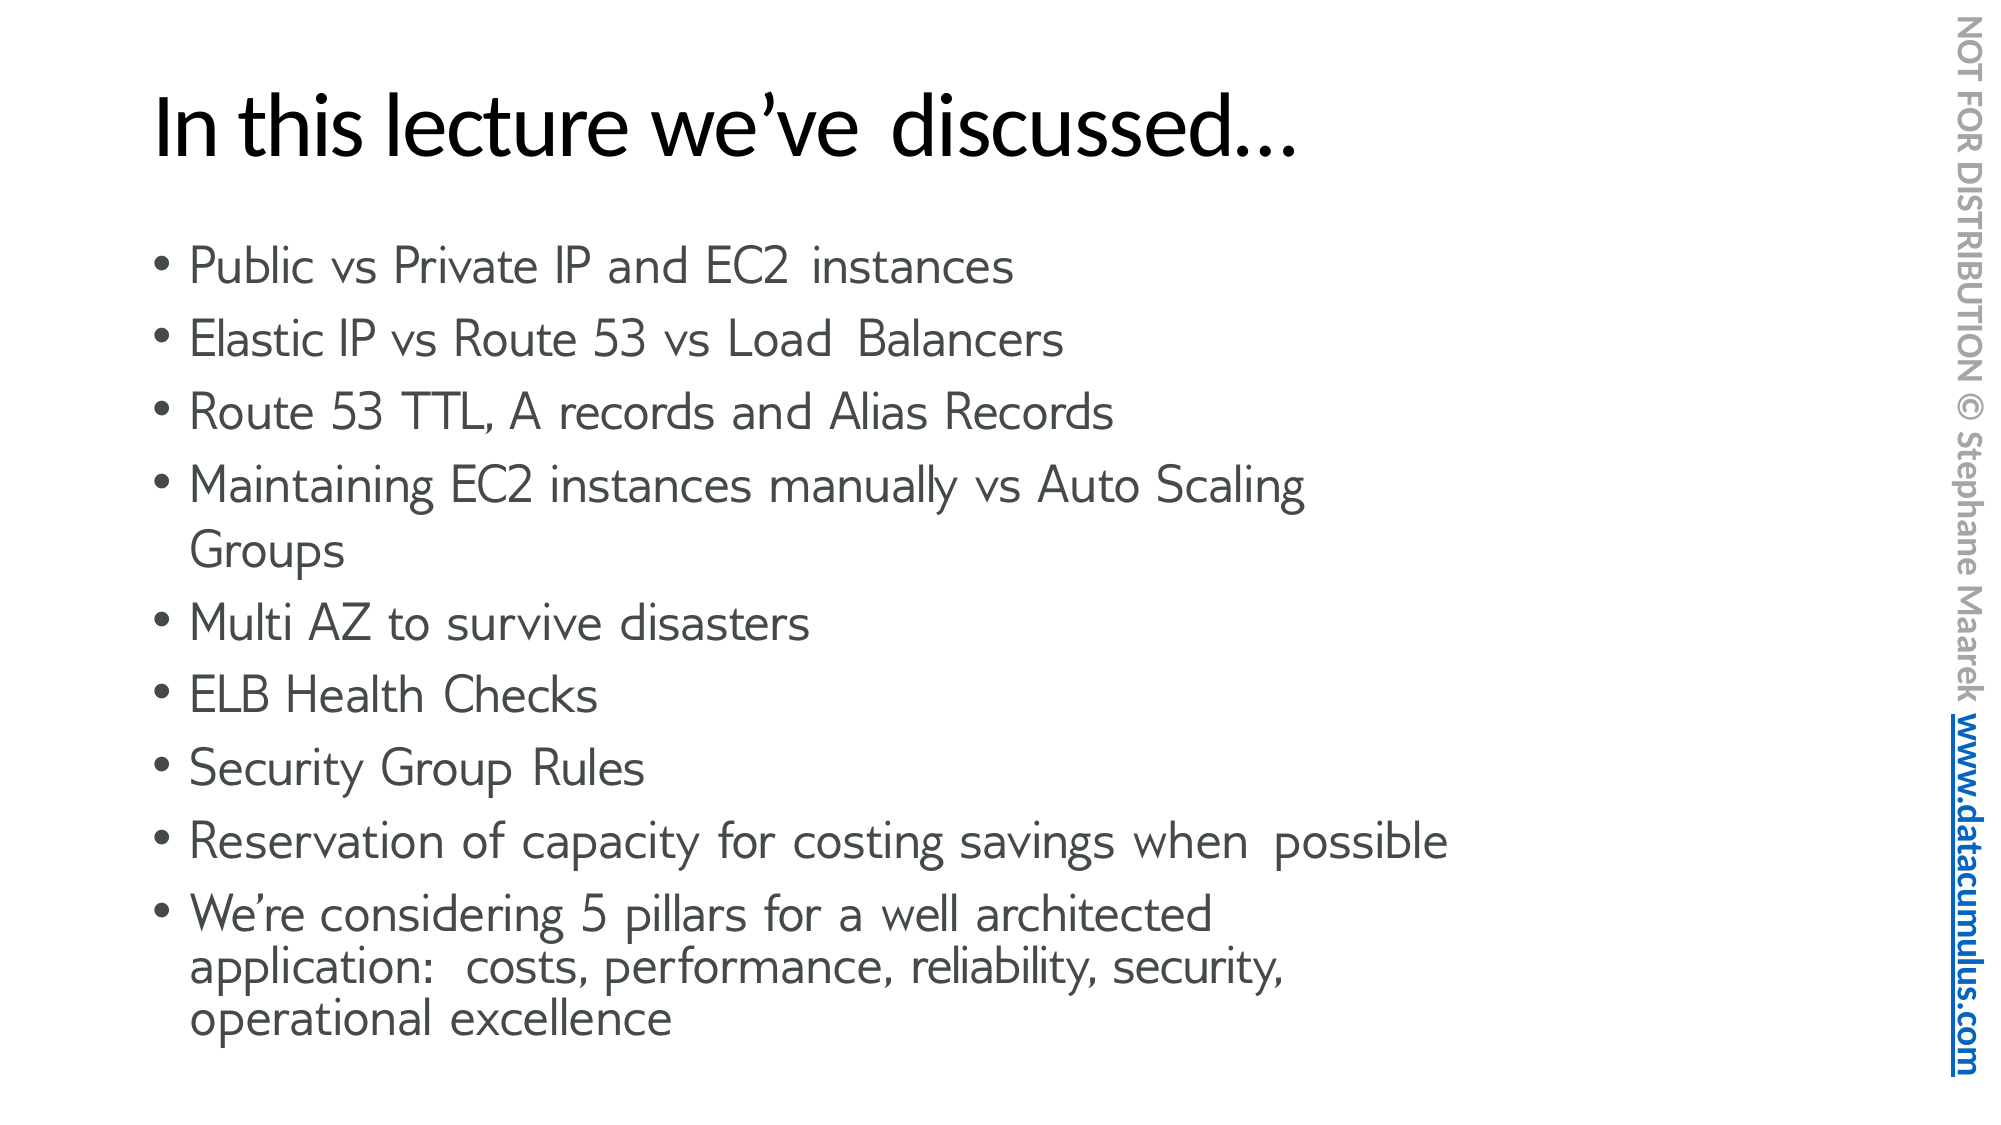

NOT FOR DISTRIBUTION © Stephane Maarek www.datacumulus.com
# In this lecture we’ve discussed…
Public vs Private IP and EC2 instances
Elastic IP vs Route 53 vs Load Balancers
Route 53 TTL, A records and Alias Records
Maintaining EC2 instances manually vs Auto Scaling Groups
Multi AZ to survive disasters
ELB Health Checks
Security Group Rules
Reservation of capacity for costing savings when possible
We’re considering 5 pillars for a well architected application:  costs, performance, reliability, security, operational excellence
© Stephane Maarek